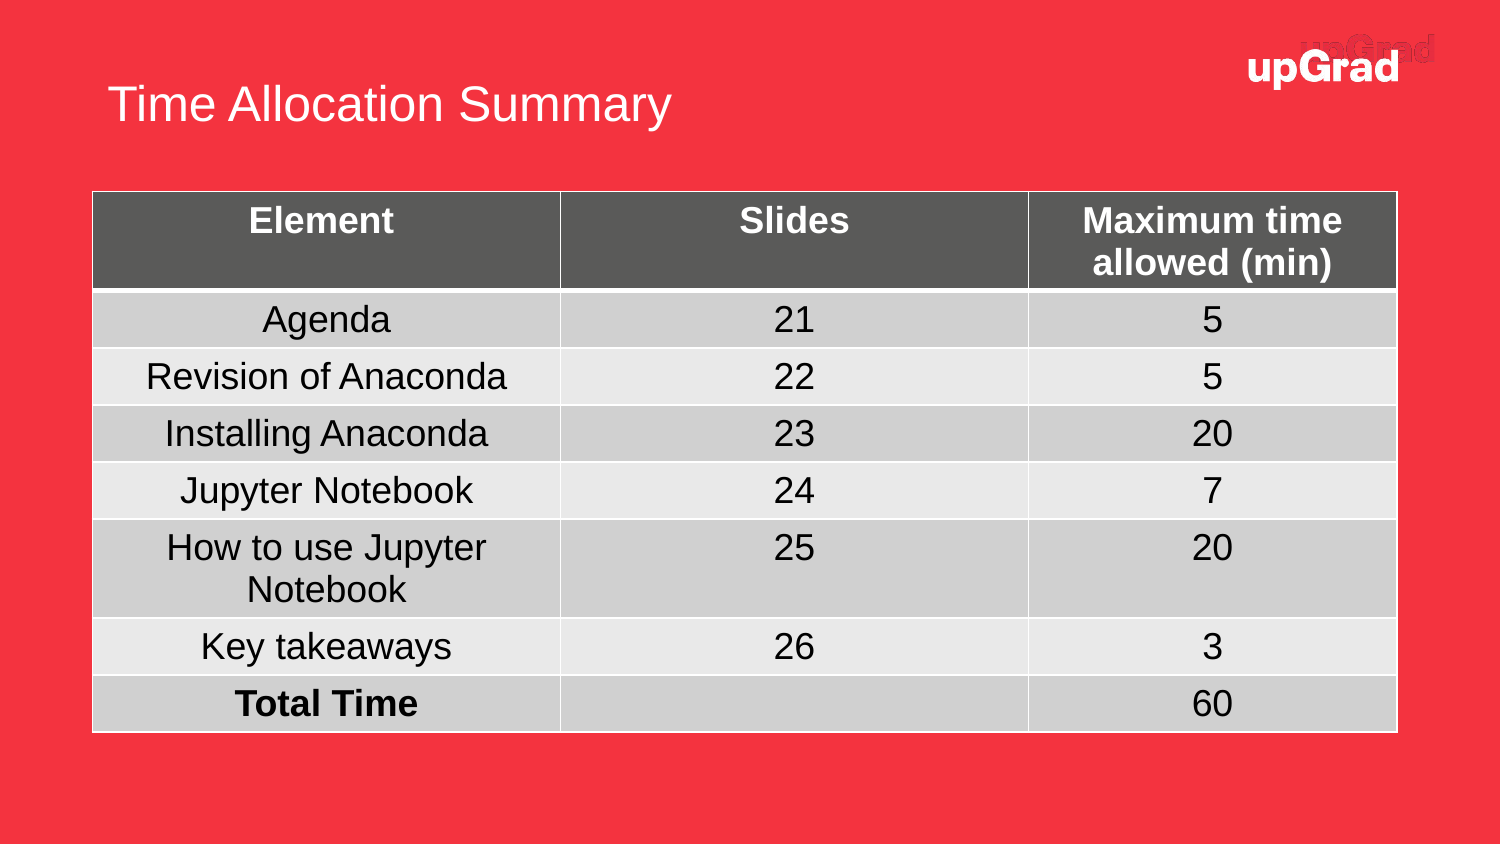

Time Allocation Summary

| Element | Slides | Maximum time allowed (min) |
| --- | --- | --- |
| Agenda | 21 | 5 |
| Revision of Anaconda | 22 | 5 |
| Installing Anaconda | 23 | 20 |
| Jupyter Notebook | 24 | 7 |
| How to use Jupyter Notebook | 25 | 20 |
| Key takeaways | 26 | 3 |
| Total Time |  | 60 |